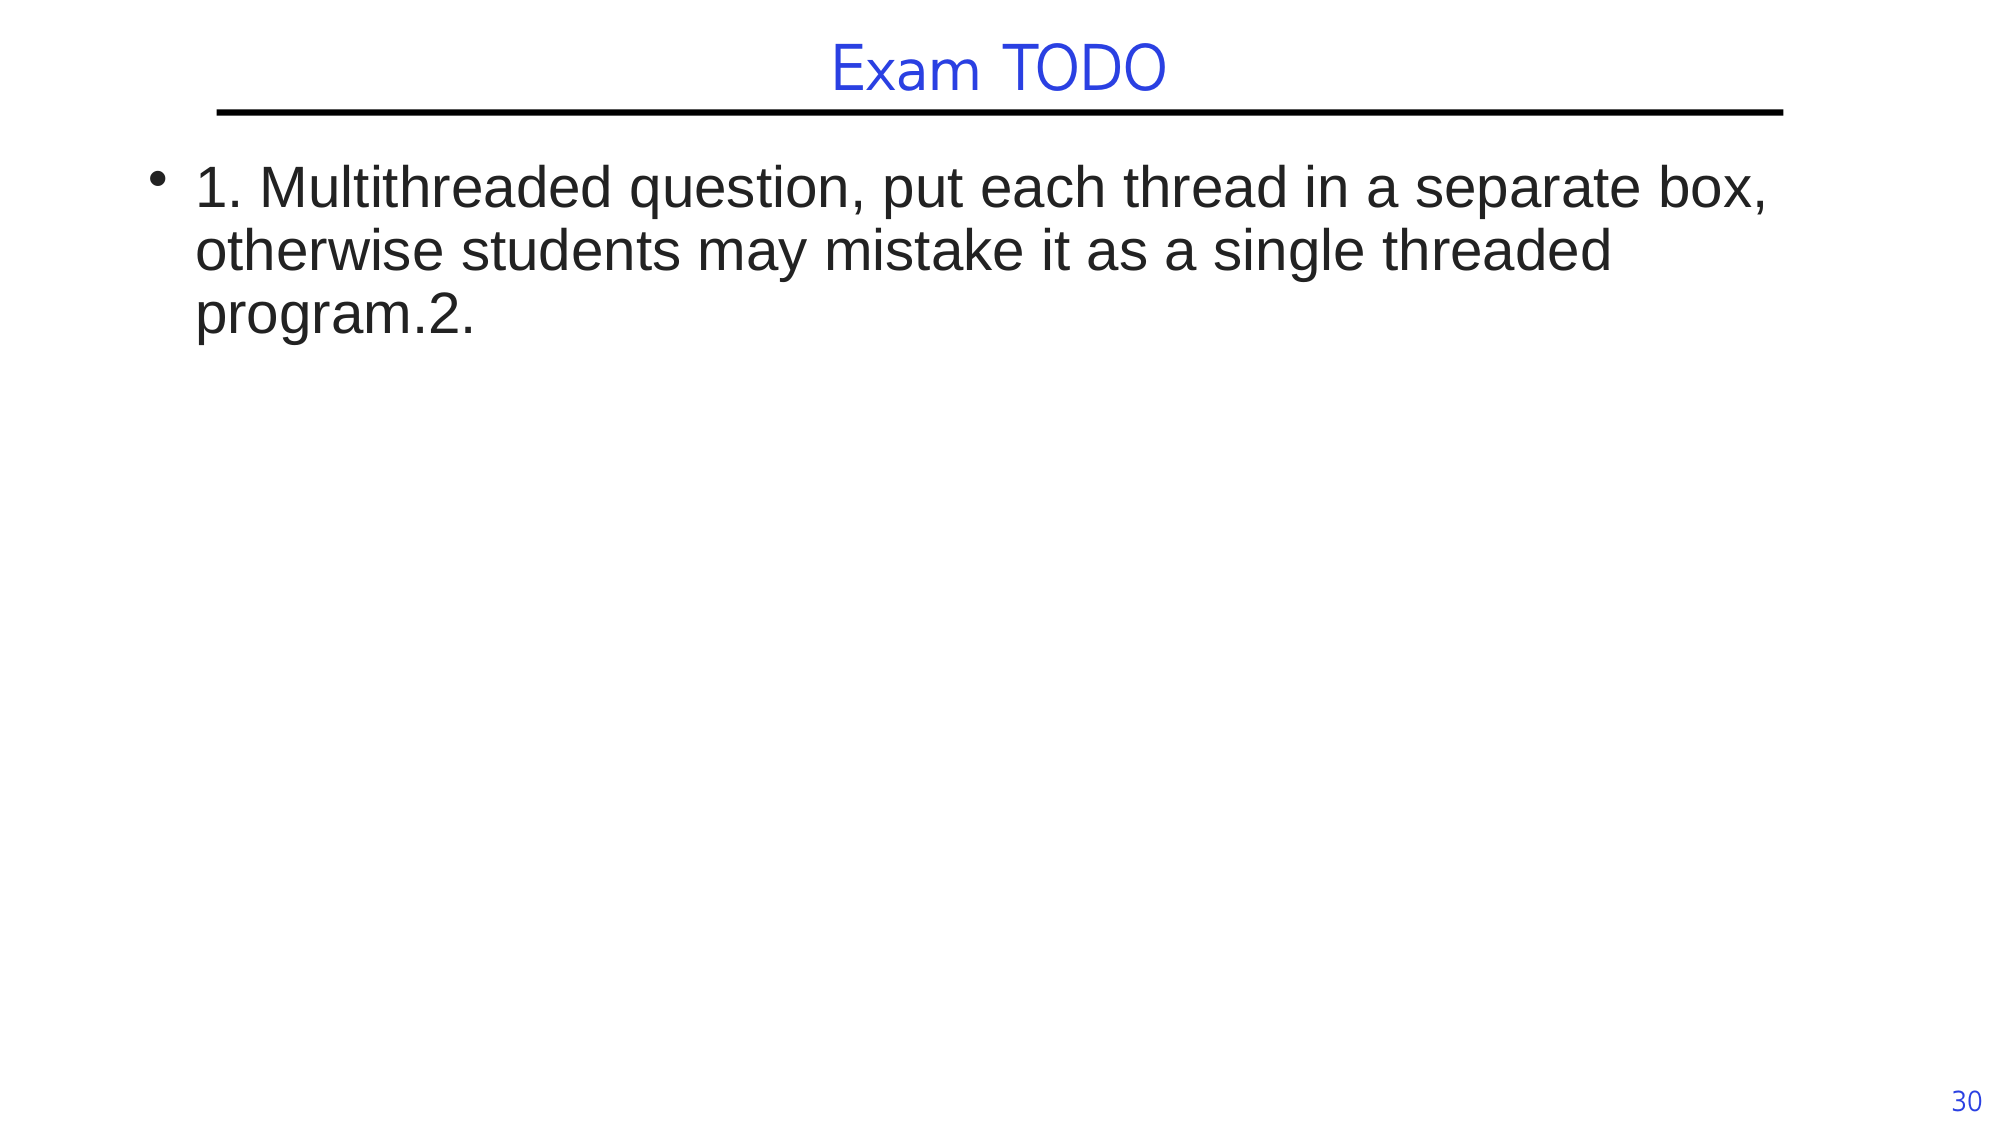

# Exam TODO
1. Multithreaded question, put each thread in a separate box, otherwise students may mistake it as a single threaded program.2.